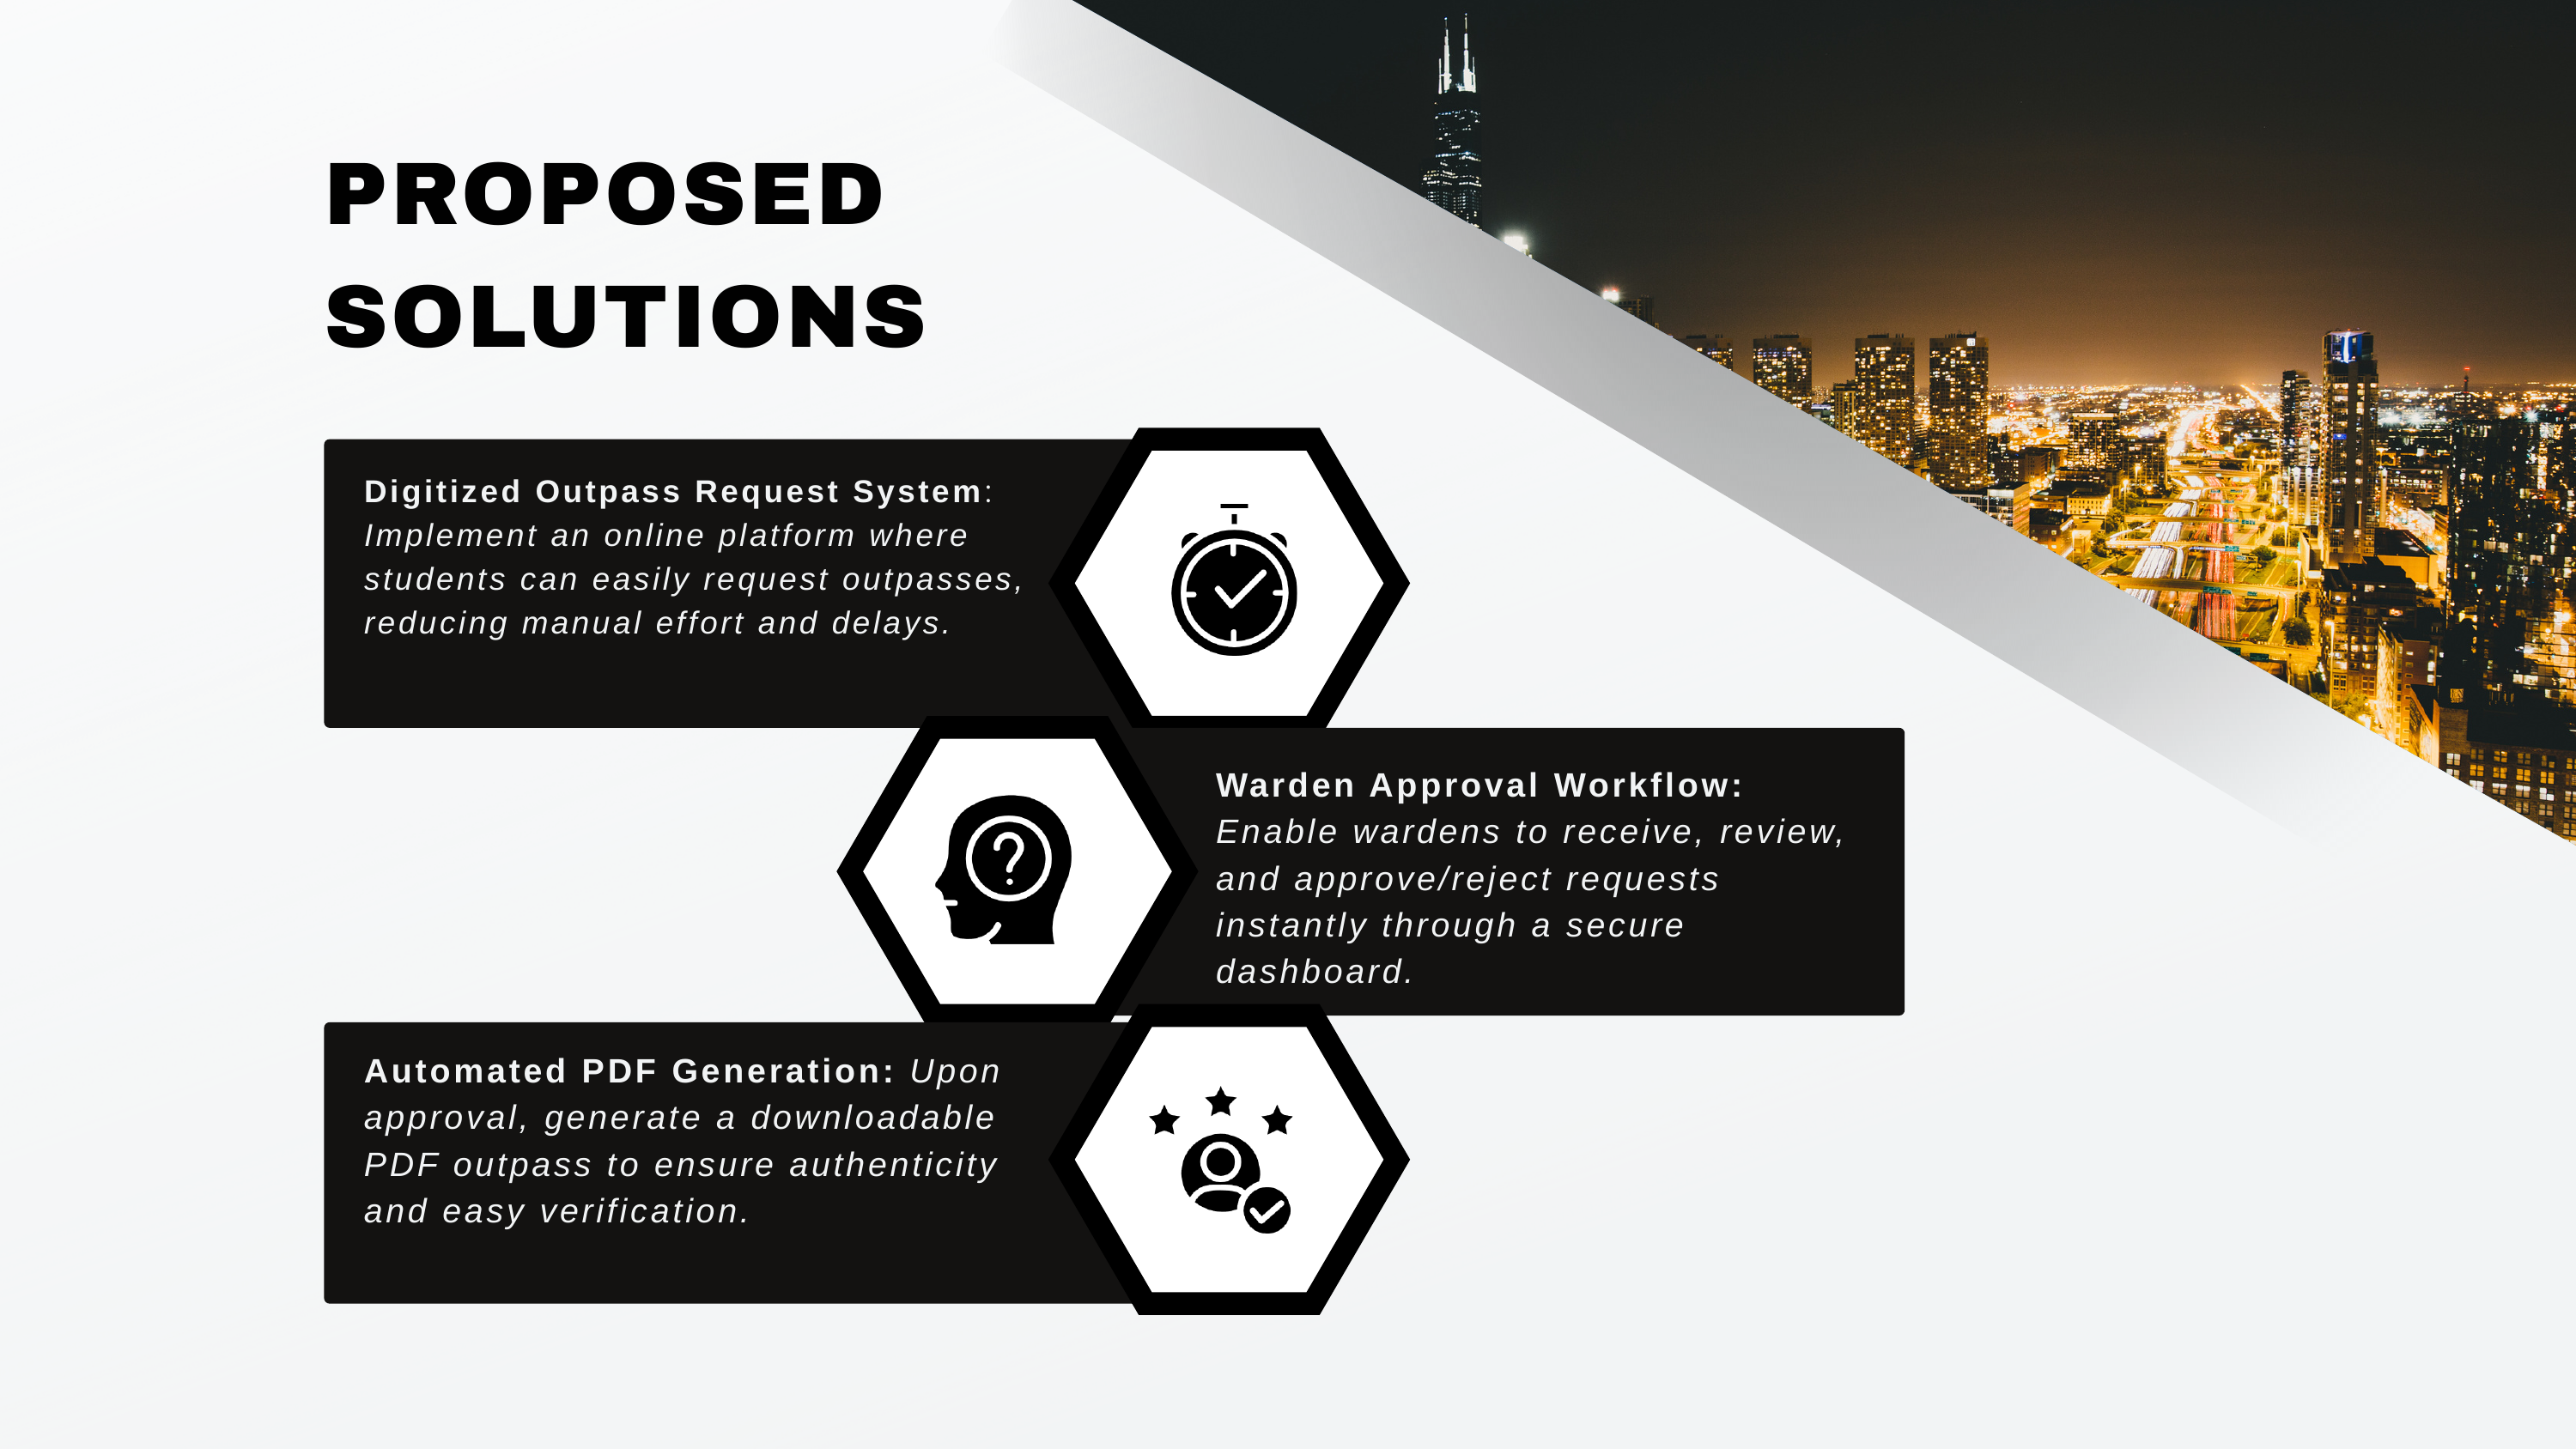

PROPOSED SOLUTIONS

Digitized Outpass Request System: Implement an online platform where students can easily request outpasses, reducing manual effort and delays.

Warden Approval Workflow: Enable wardens to receive, review, and approve/reject requests instantly through a secure dashboard.

Automated PDF Generation: Upon approval, generate a downloadable PDF outpass to ensure authenticity and easy verification.